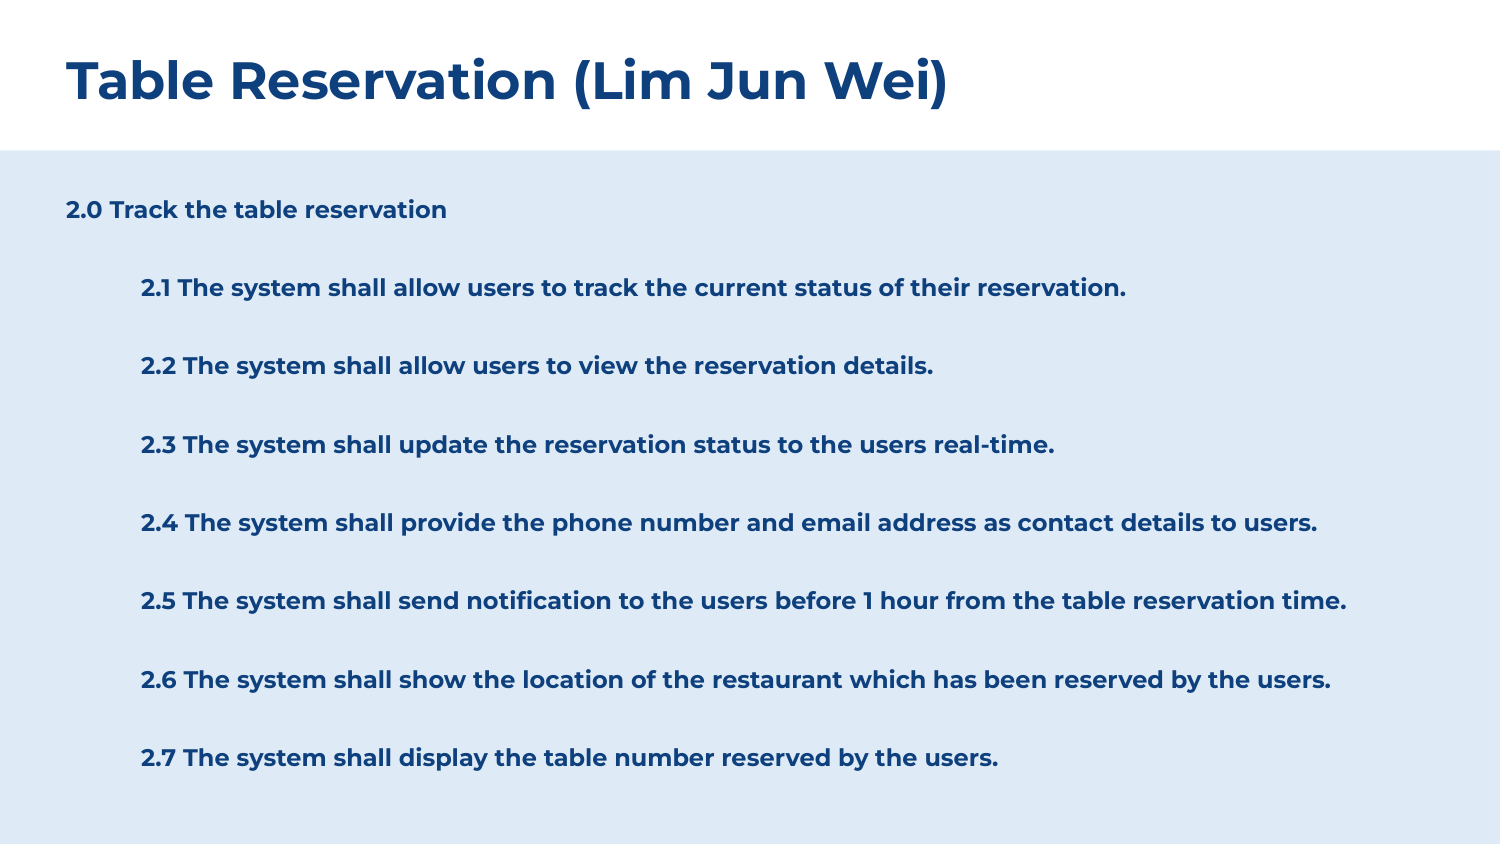

# Table Reservation (Lim Jun Wei)
2.0 Track the table reservation
2.1 The system shall allow users to track the current status of their reservation.
2.2 The system shall allow users to view the reservation details.
2.3 The system shall update the reservation status to the users real-time.
2.4 The system shall provide the phone number and email address as contact details to users.
2.5 The system shall send notification to the users before 1 hour from the table reservation time.
2.6 The system shall show the location of the restaurant which has been reserved by the users.
2.7 The system shall display the table number reserved by the users.